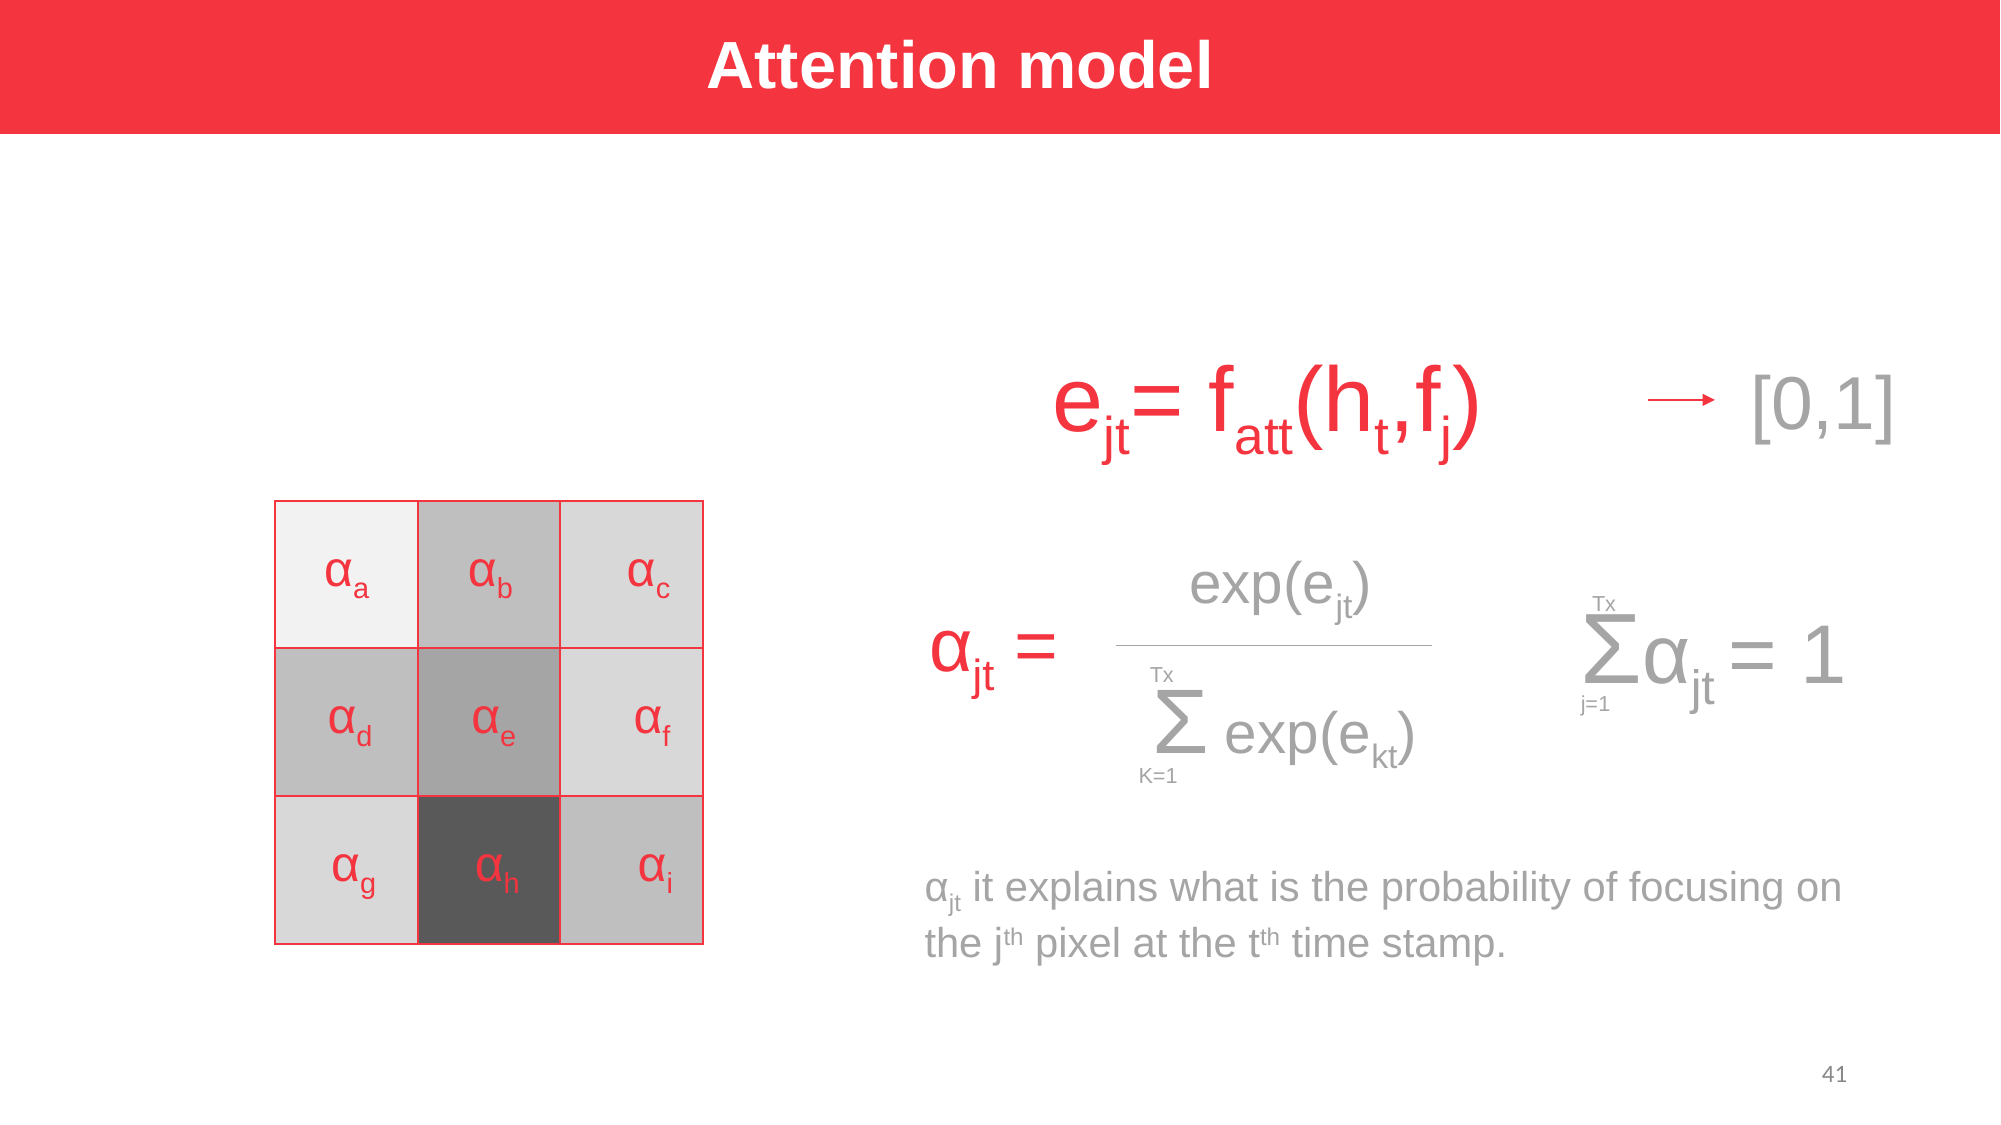

Attention model

ejt= fatt(ht,fj)
[0,1]

αc
αa
αb
αf
αd
αe
αi
αg
αh
exp(ejt)
  Σ exp(ekt)
Tx
Σαjt = 1
αjt =
Tx
j=1
K=1
αjt it explains what is the probability of focusing on the jth pixel at the tth time stamp.

41